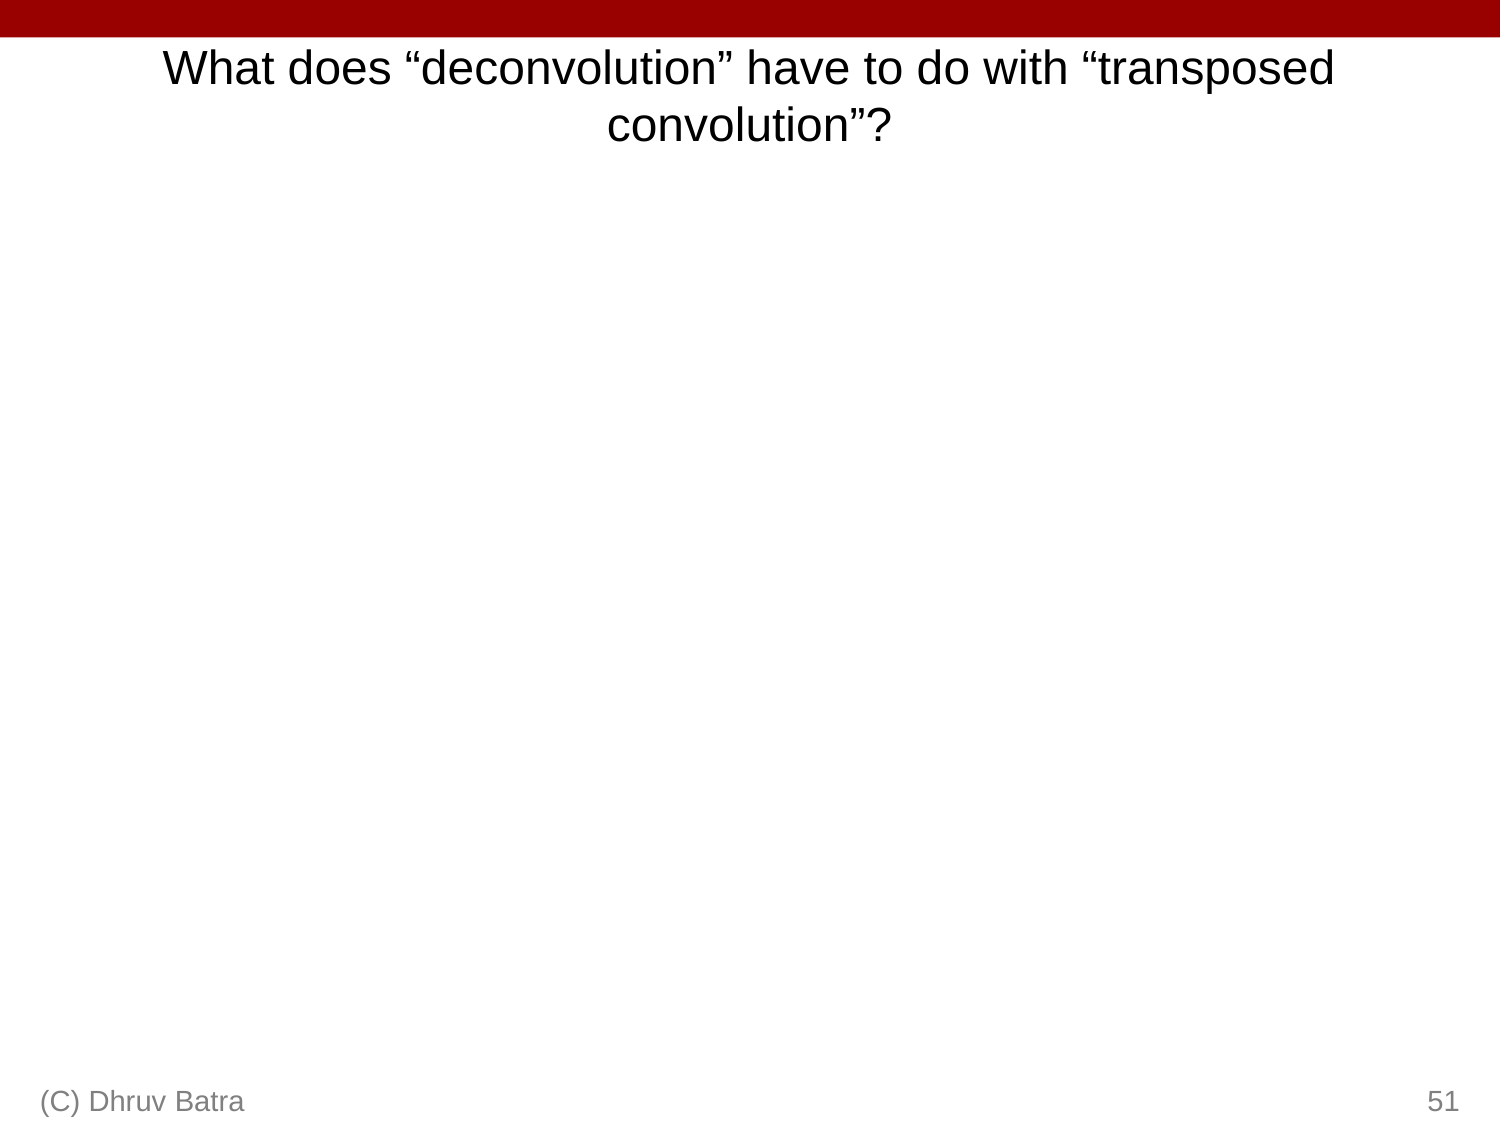

# What does “deconvolution” have to do with “transposed convolution”?

(C) Dhruv Batra
51